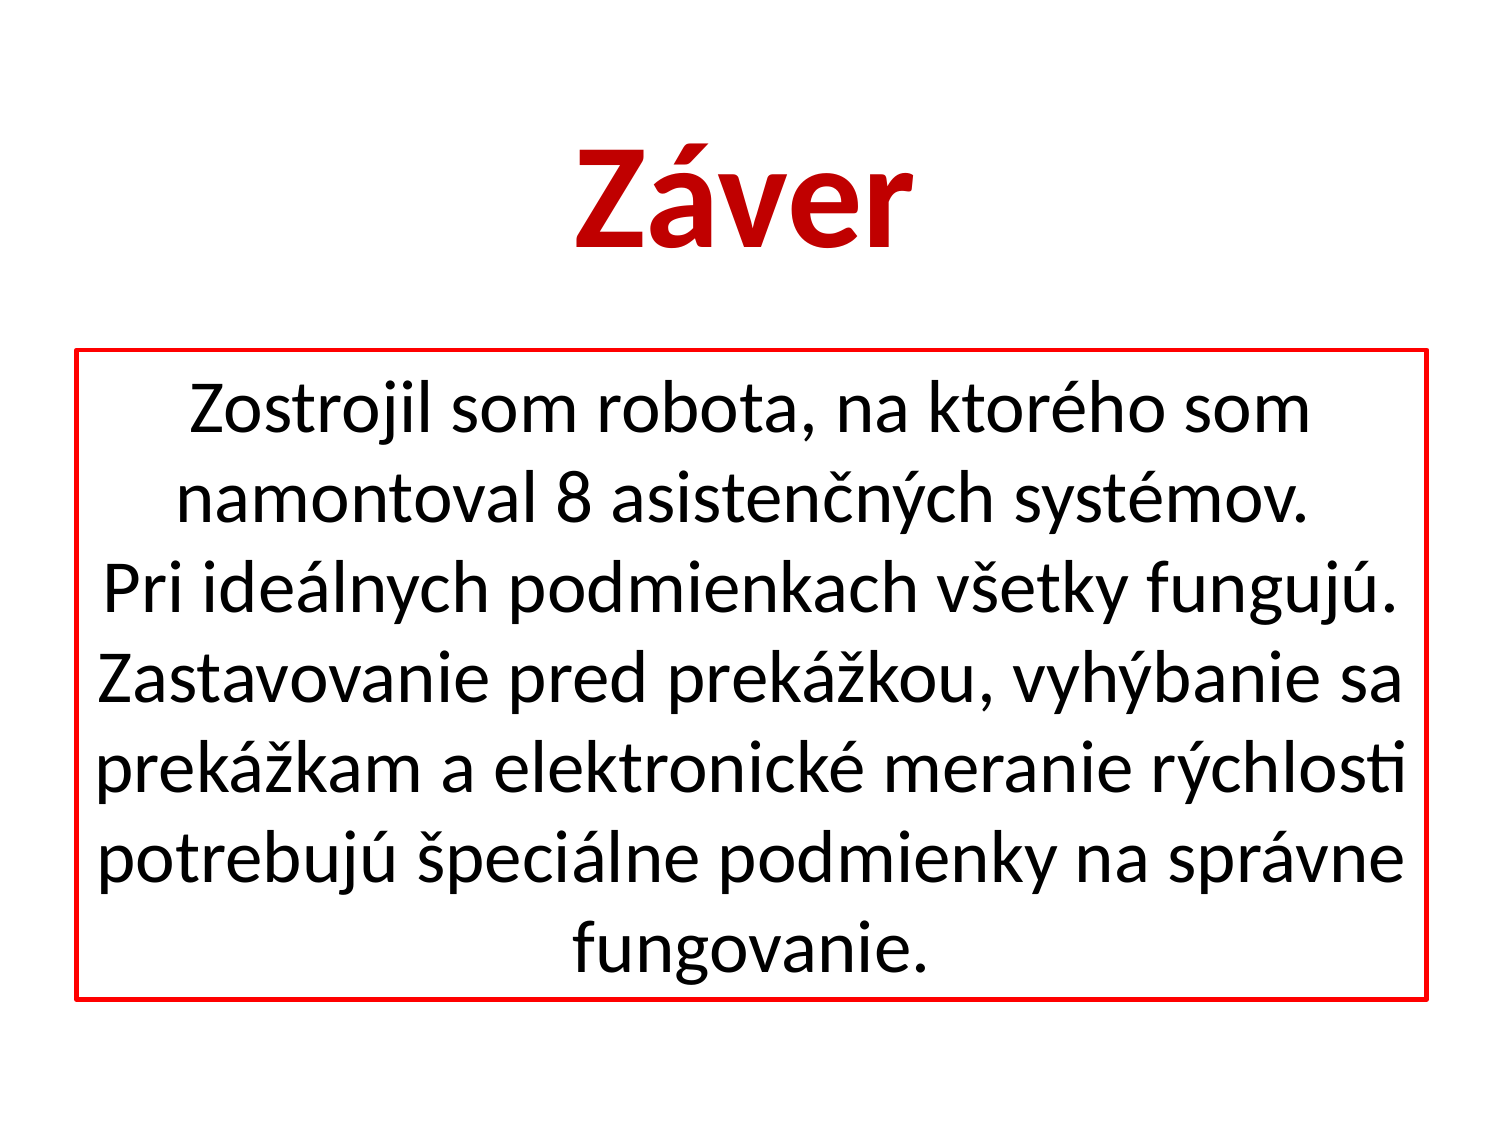

Záver
Zostrojil som robota, na ktorého som namontoval 8 asistenčných systémov.
Pri ideálnych podmienkach všetky fungujú. Zastavovanie pred prekážkou, vyhýbanie sa prekážkam a elektronické meranie rýchlosti potrebujú špeciálne podmienky na správne fungovanie.